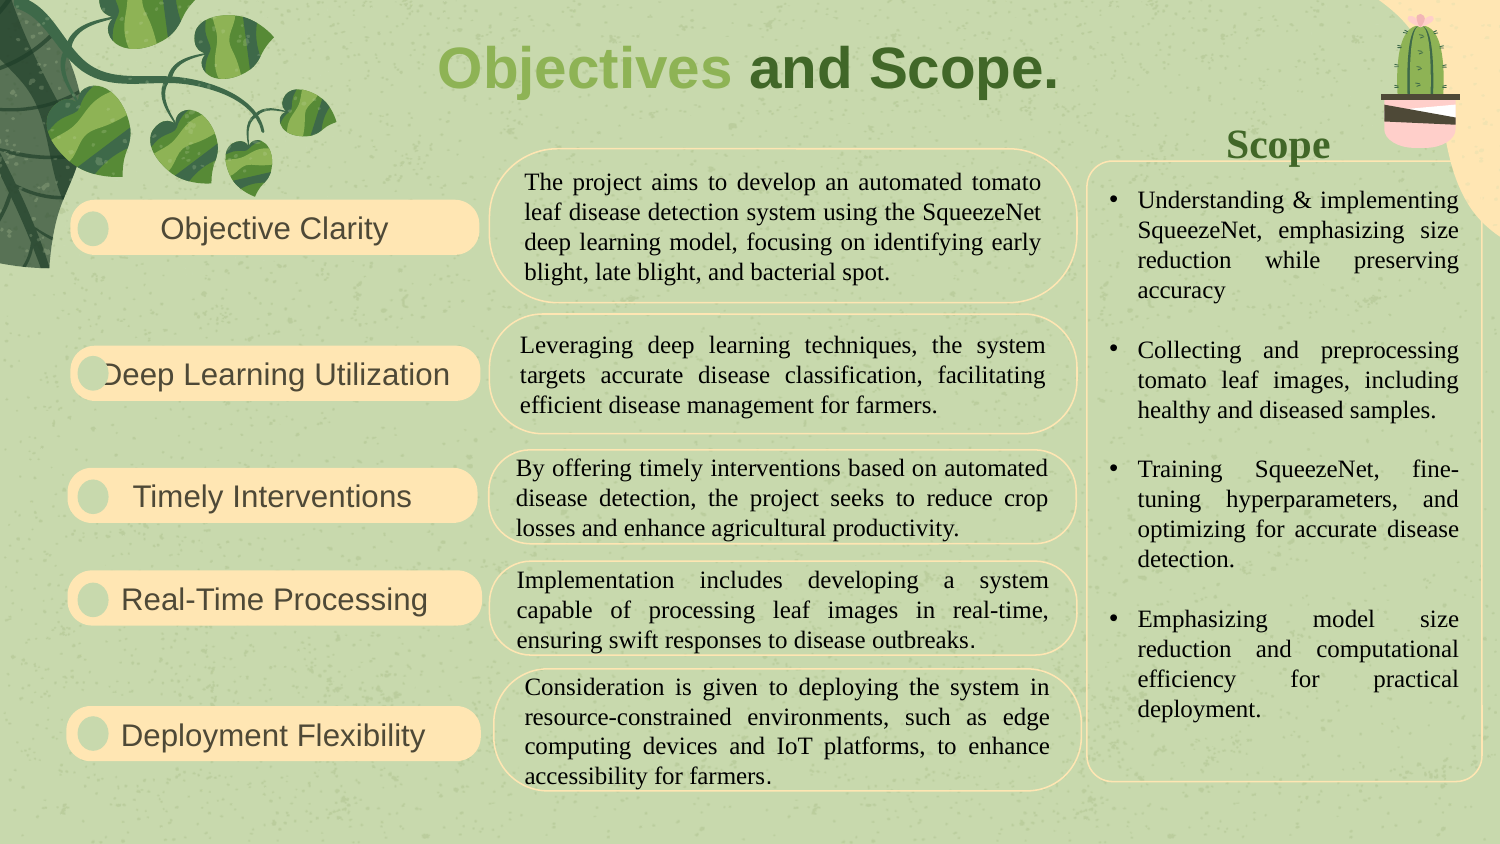

# Objectives and Scope.
Scope
The project aims to develop an automated tomato leaf disease detection system using the SqueezeNet deep learning model, focusing on identifying early blight, late blight, and bacterial spot.
Understanding & implementing SqueezeNet, emphasizing size reduction while preserving accuracy

Collecting and preprocessing tomato leaf images, including healthy and diseased samples.

Training SqueezeNet, fine-tuning hyperparameters, and optimizing for accurate disease detection.

Emphasizing model size reduction and computational efficiency for practical deployment.
Objective Clarity

Leveraging deep learning techniques, the system targets accurate disease classification, facilitating efficient disease management for farmers.
Deep Learning Utilization

By offering timely interventions based on automated disease detection, the project seeks to reduce crop losses and enhance agricultural productivity.
Timely Interventions

Implementation includes developing a system capable of processing leaf images in real-time, ensuring swift responses to disease outbreaks.
Real-Time Processing

Consideration is given to deploying the system in resource-constrained environments, such as edge computing devices and IoT platforms, to enhance accessibility for farmers.
Deployment Flexibility